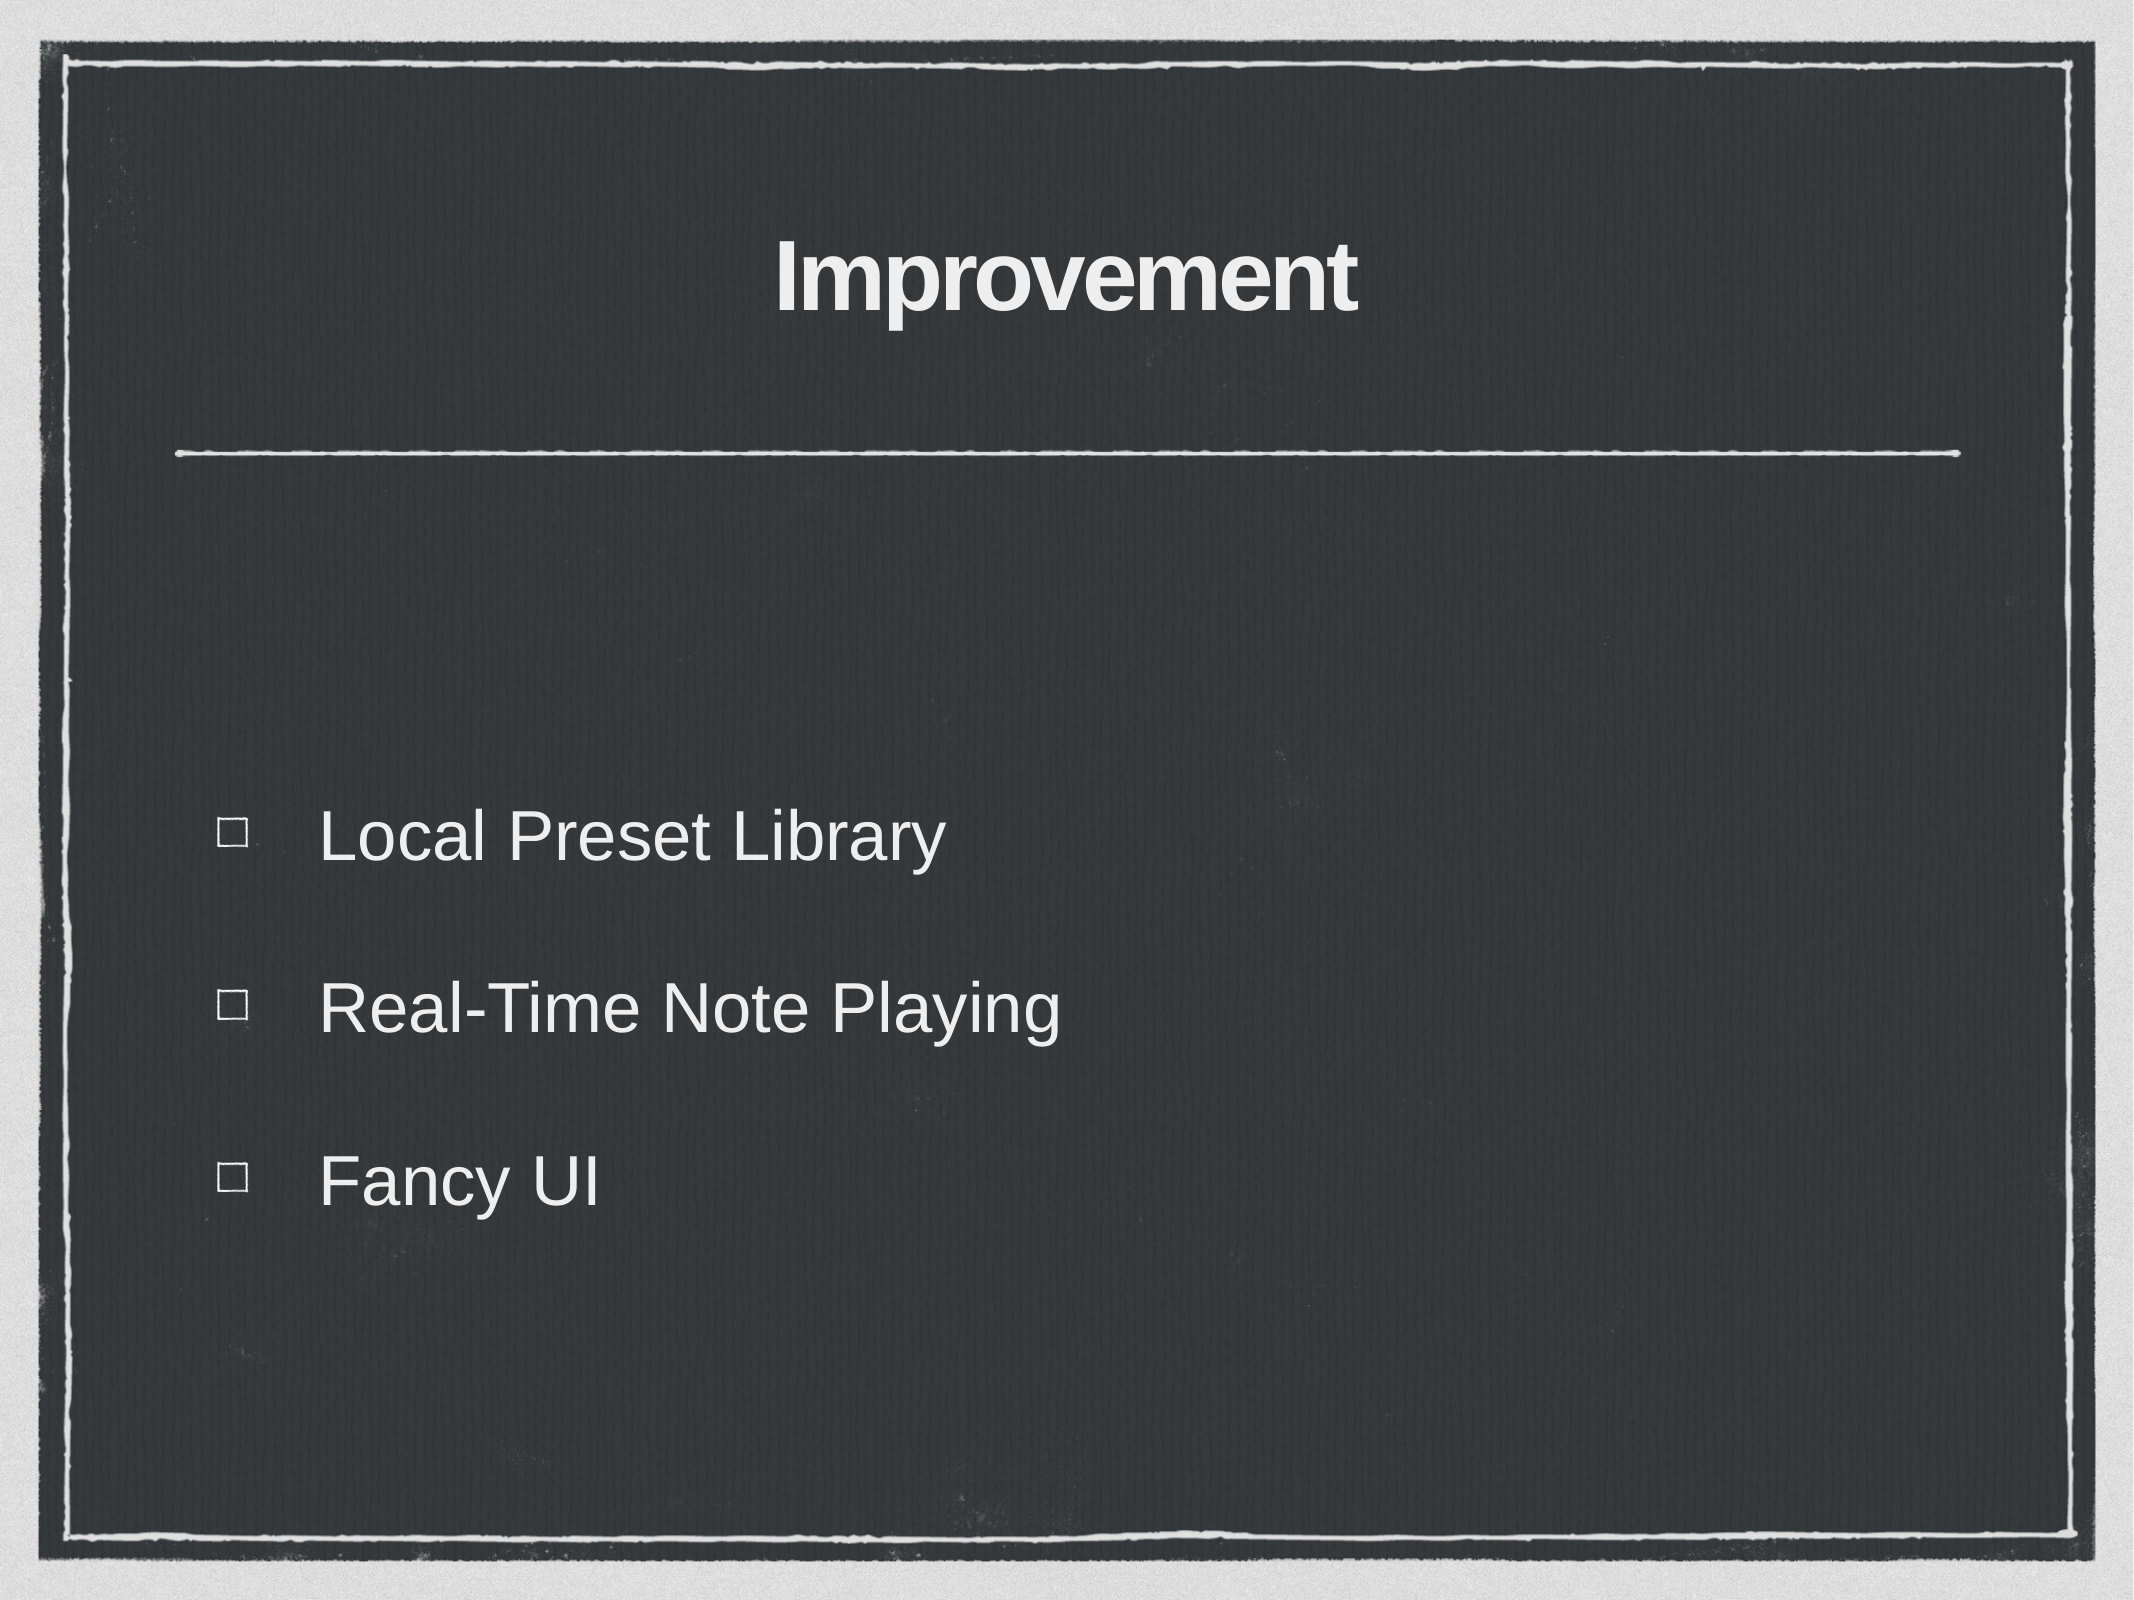

# Improvement
Local Preset Library
Real-Time Note Playing
Fancy UI